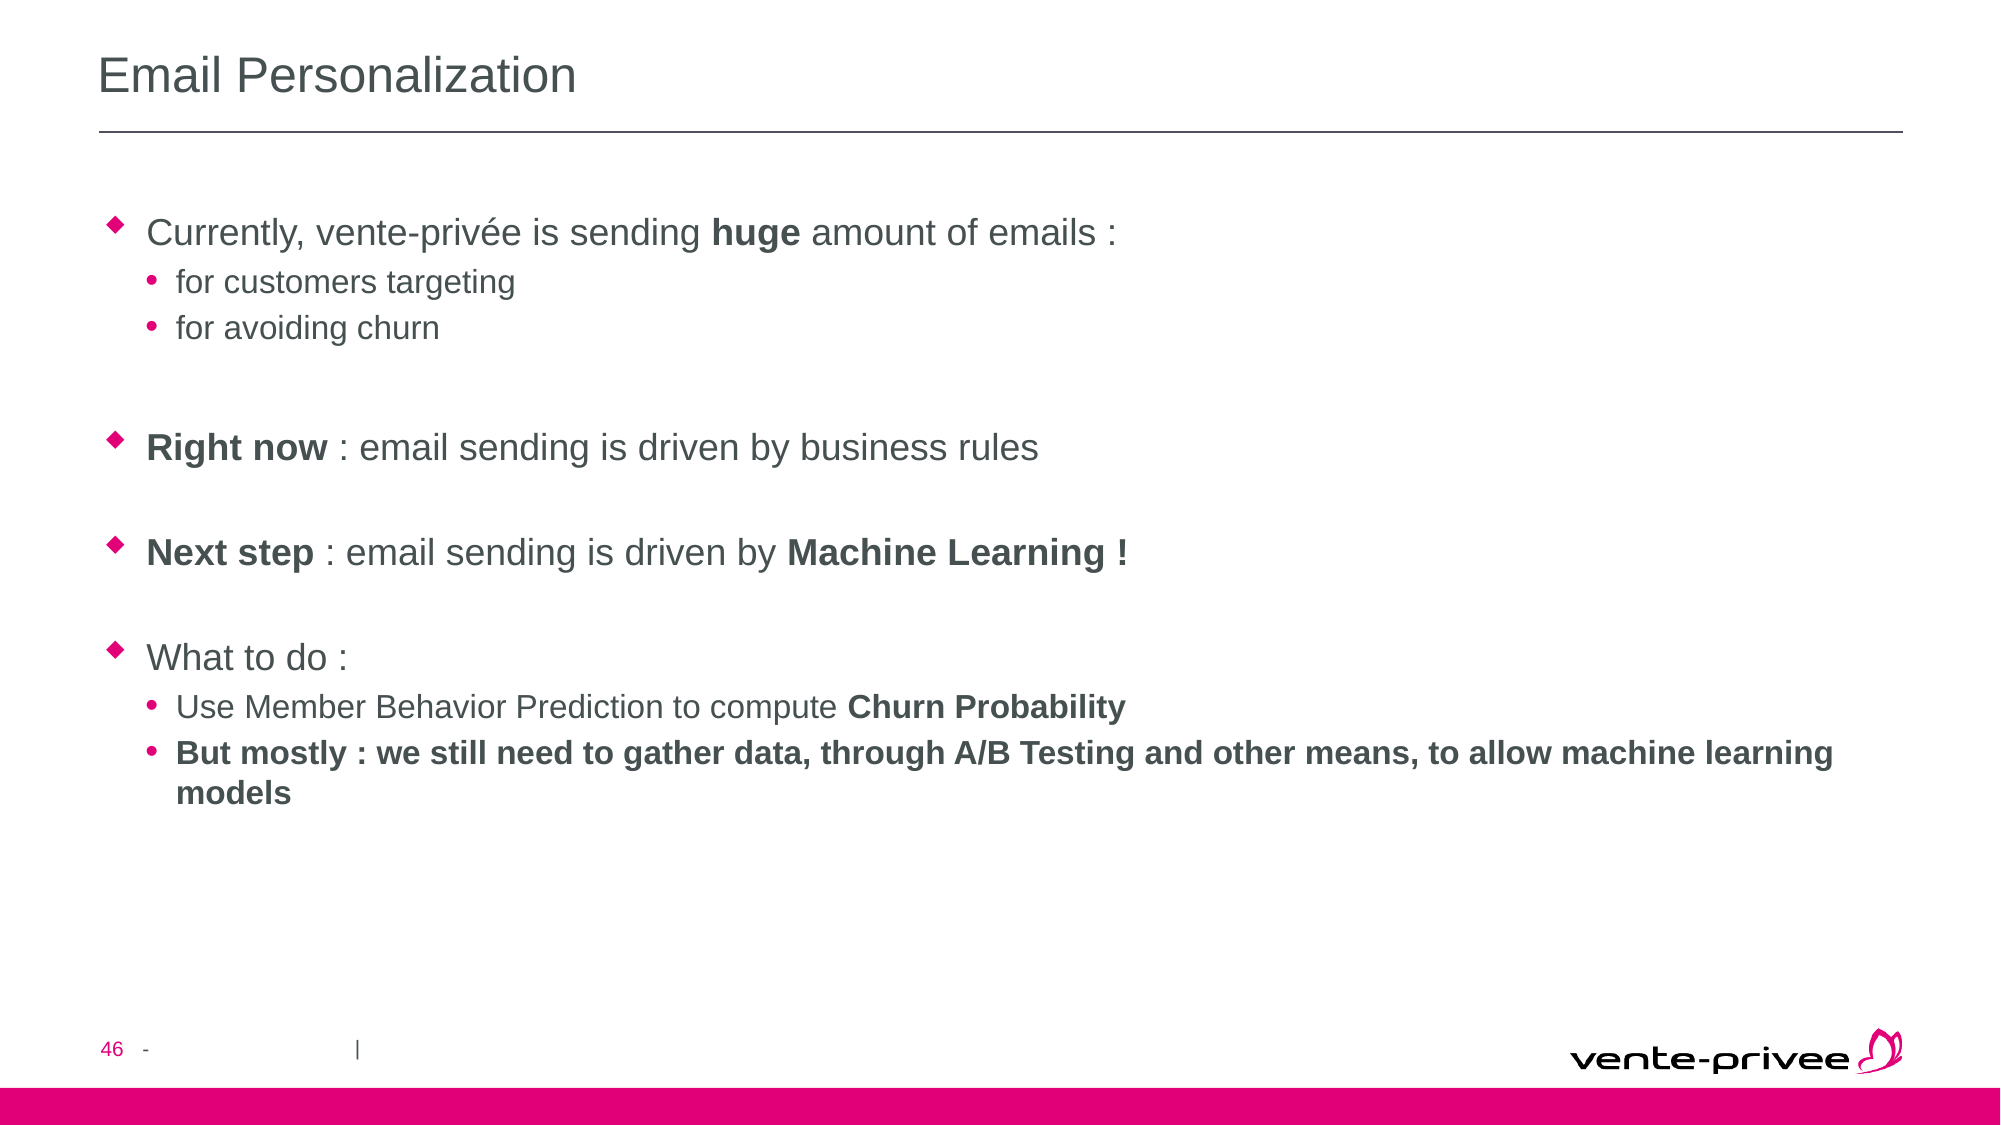

# Email Personalization
Currently, vente-privée is sending huge amount of emails :
for customers targeting
for avoiding churn

Right now : email sending is driven by business rules

Next step : email sending is driven by Machine Learning !

What to do :
Use Member Behavior Prediction to compute Churn Probability
But mostly : we still need to gather data, through A/B Testing and other means, to allow machine learning models
46